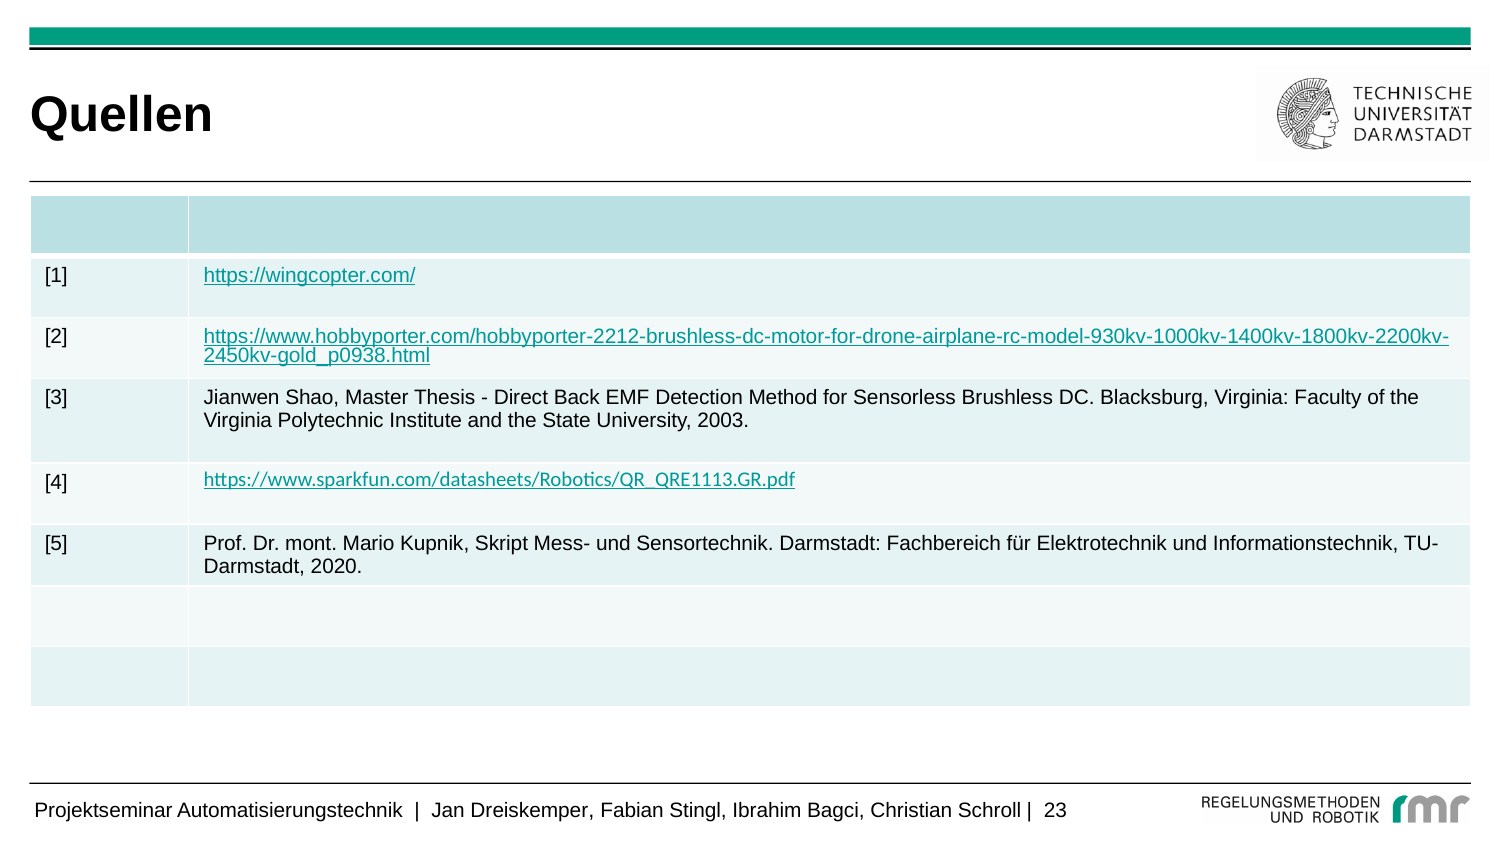

# Quellen
|  |  |
| --- | --- |
| [1] | https://wingcopter.com/ |
| [2] | https://www.hobbyporter.com/hobbyporter-2212-brushless-dc-motor-for-drone-airplane-rc-model-930kv-1000kv-1400kv-1800kv-2200kv-2450kv-gold\_p0938.html |
| [3] | Jianwen Shao, Master Thesis - Direct Back EMF Detection Method for Sensorless Brushless DC. Blacksburg, Virginia: Faculty of the Virginia Polytechnic Institute and the State University, 2003. |
| [4] | https://www.sparkfun.com/datasheets/Robotics/QR\_QRE1113.GR.pdf |
| [5] | Prof. Dr. mont. Mario Kupnik, Skript Mess- und Sensortechnik. Darmstadt: Fachbereich für Elektrotechnik und Informationstechnik, TU-Darmstadt, 2020. |
|  |  |
|  |  |